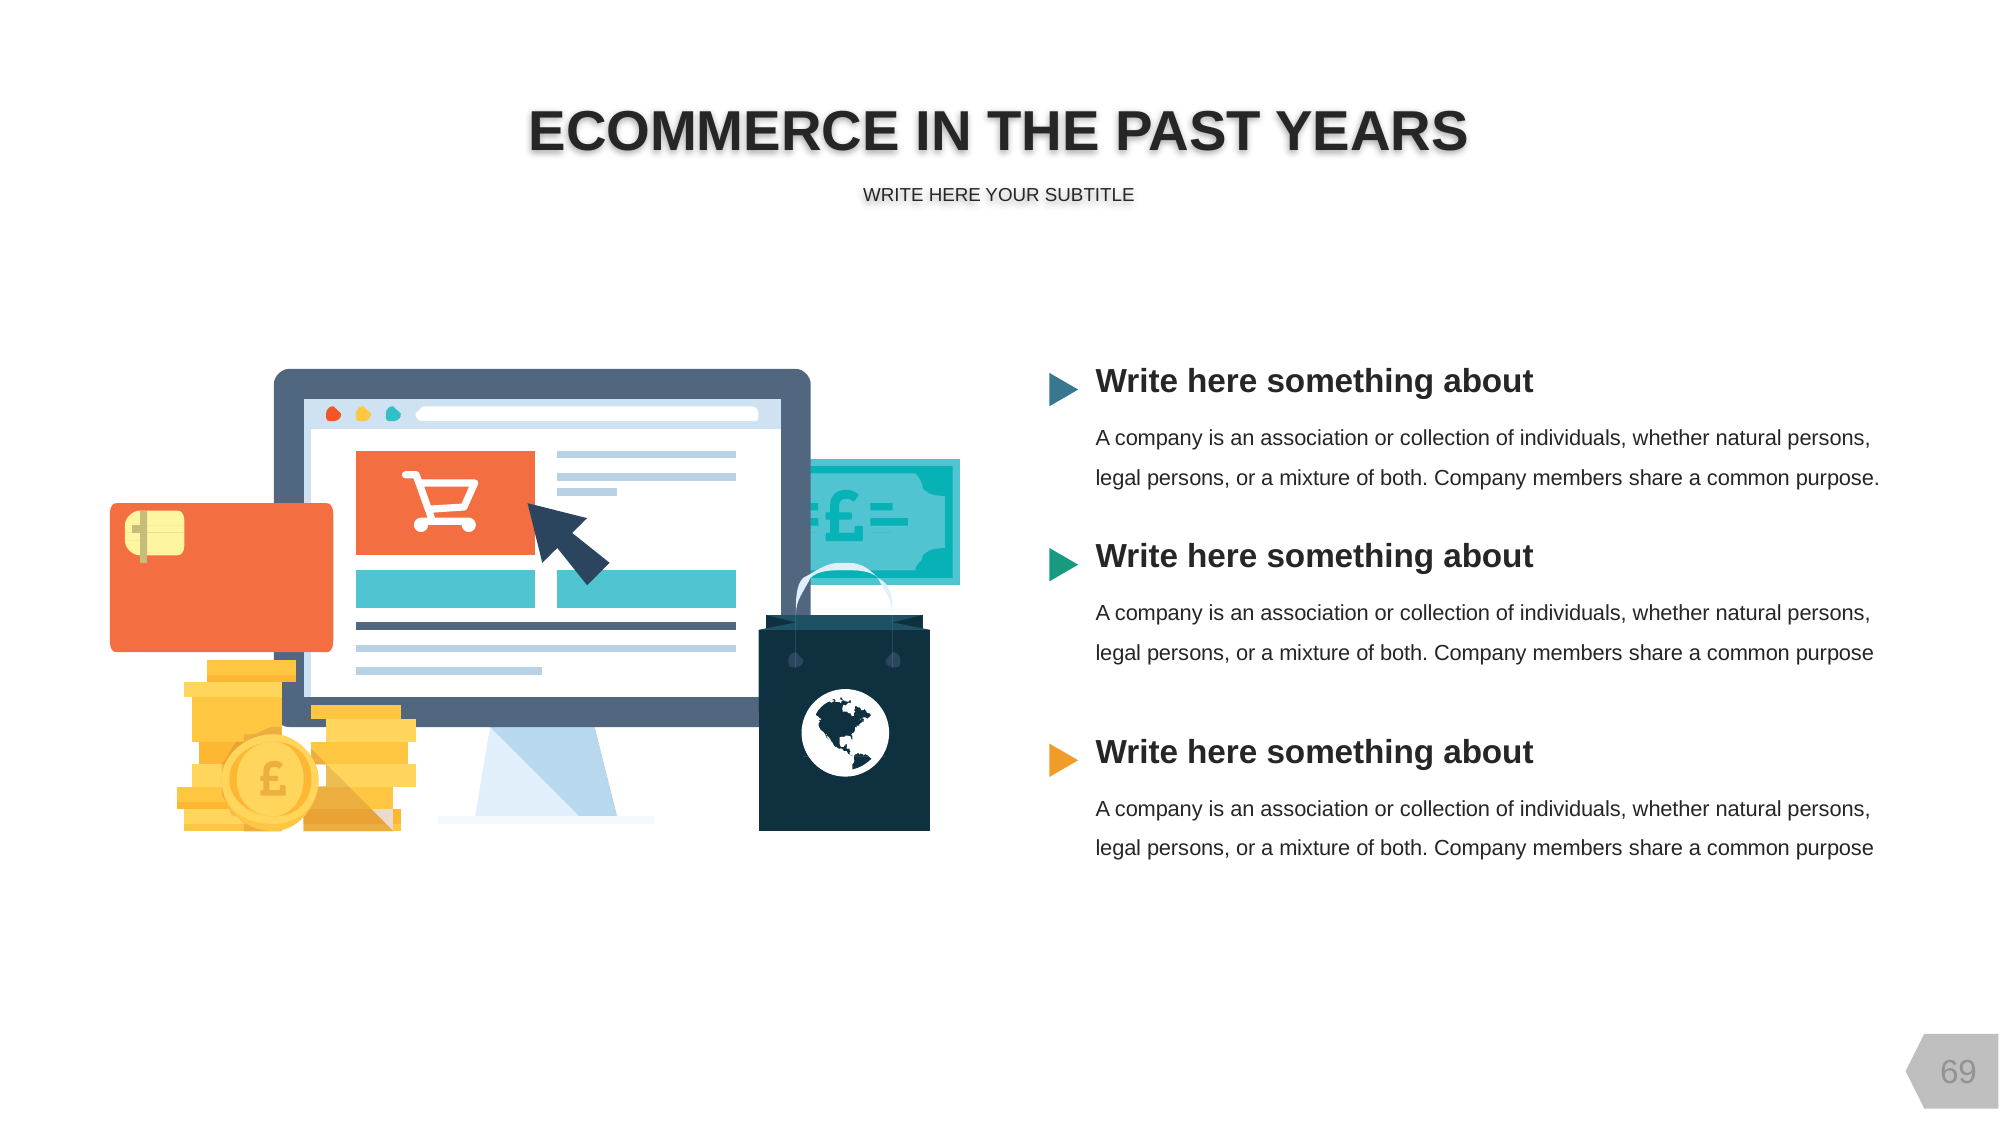

ECOMMERCE IN THE PAST YEARS
WRITE HERE YOUR SUBTITLE
Write here something about

A company is an association or collection of individuals, whether natural persons, legal persons, or a mixture of both. Company members share a common purpose.

Write here something about

A company is an association or collection of individuals, whether natural persons, legal persons, or a mixture of both. Company members share a common purpose
Write here something about

A company is an association or collection of individuals, whether natural persons, legal persons, or a mixture of both. Company members share a common purpose